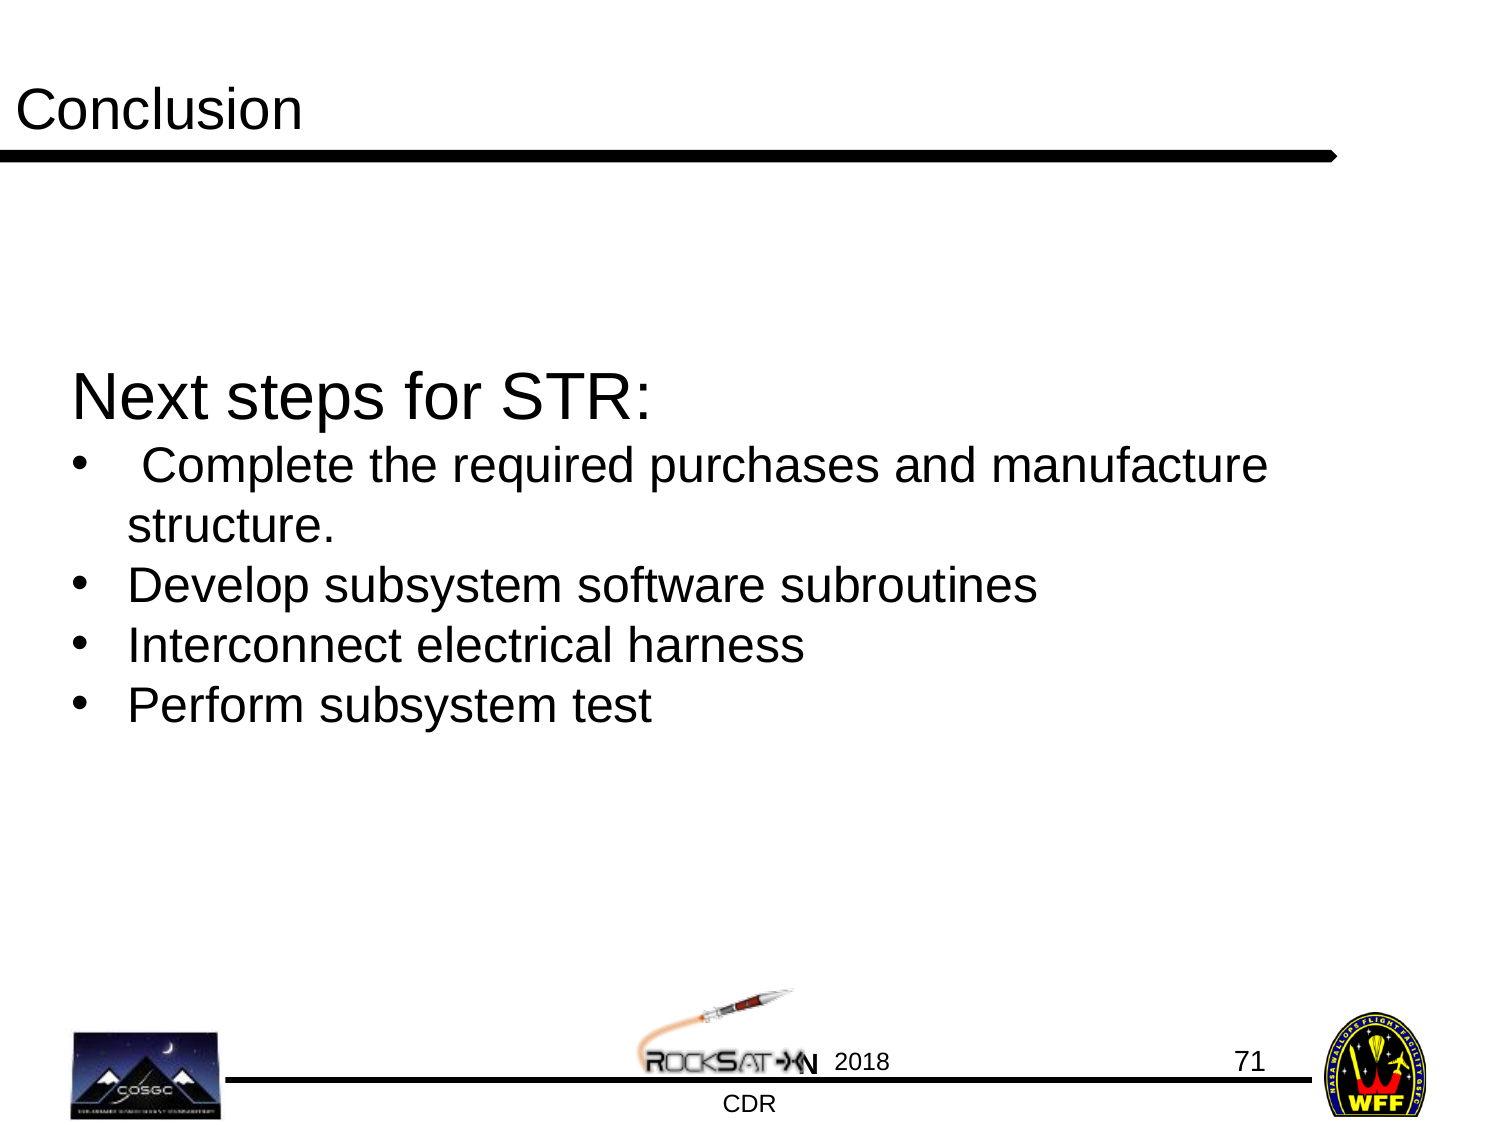

# Conclusion
Next steps for STR:
 Complete the required purchases and manufacture structure.
Develop subsystem software subroutines
Interconnect electrical harness
Perform subsystem test
71